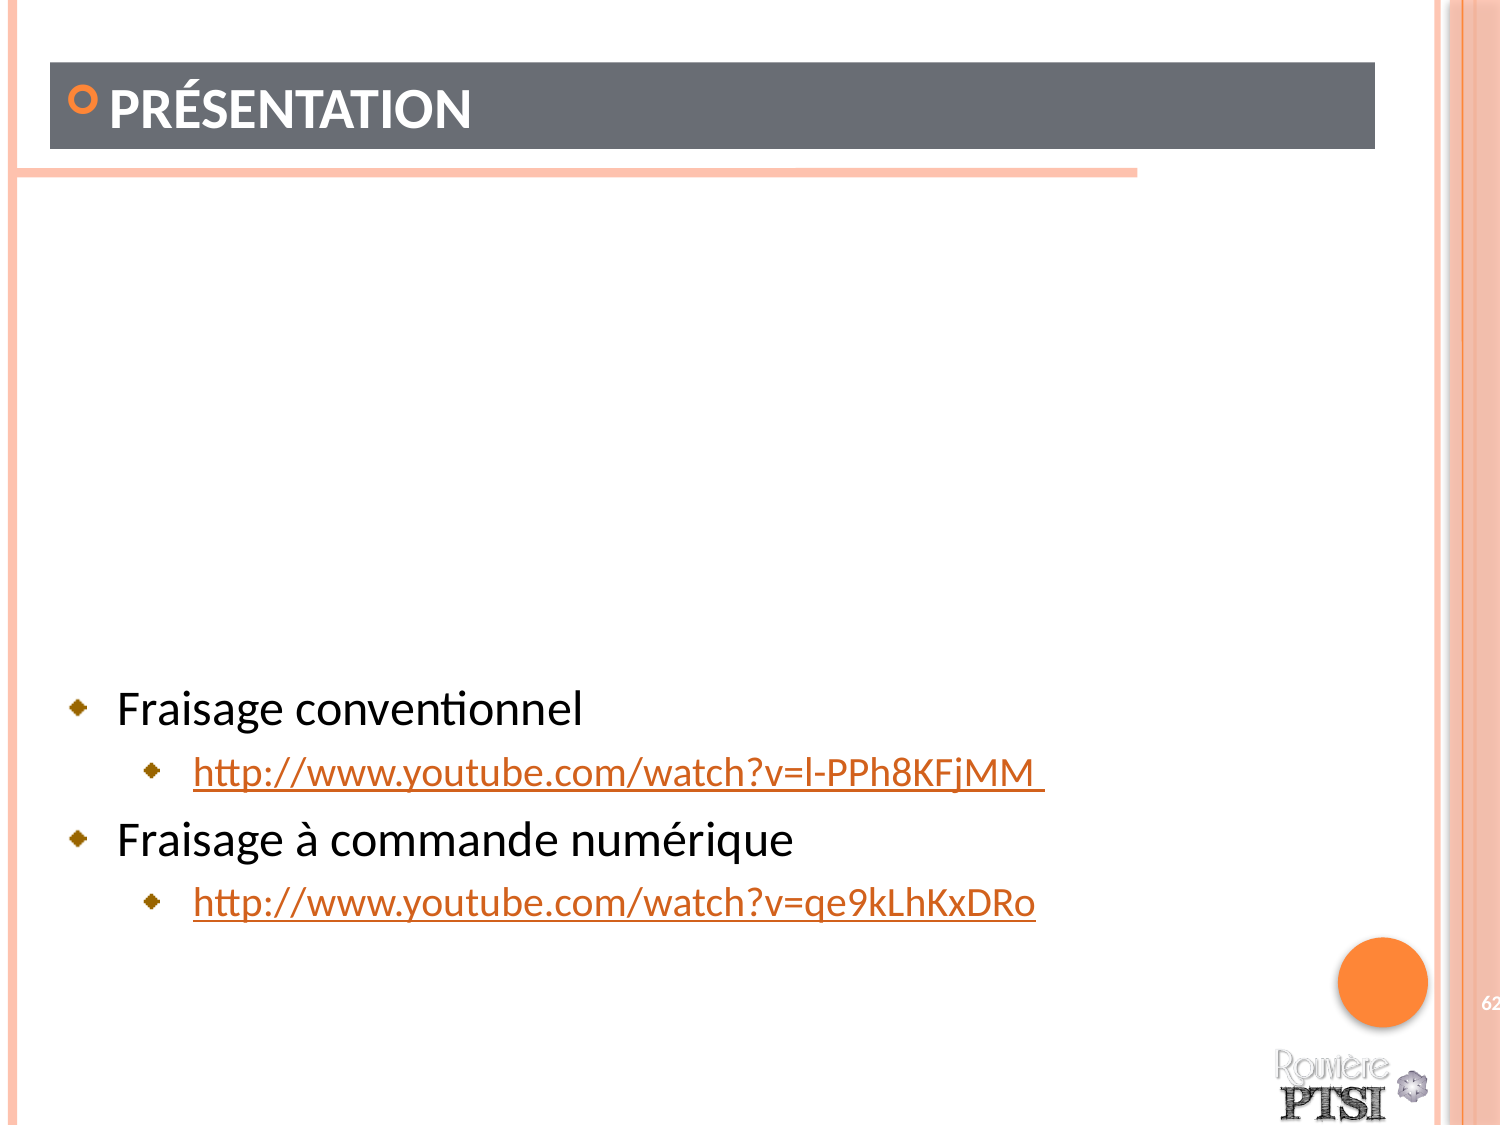

Présentation

Fraisage conventionnel
http://www.youtube.com/watch?v=l-PPh8KFjMM
Fraisage à commande numérique
http://www.youtube.com/watch?v=qe9kLhKxDRo

62